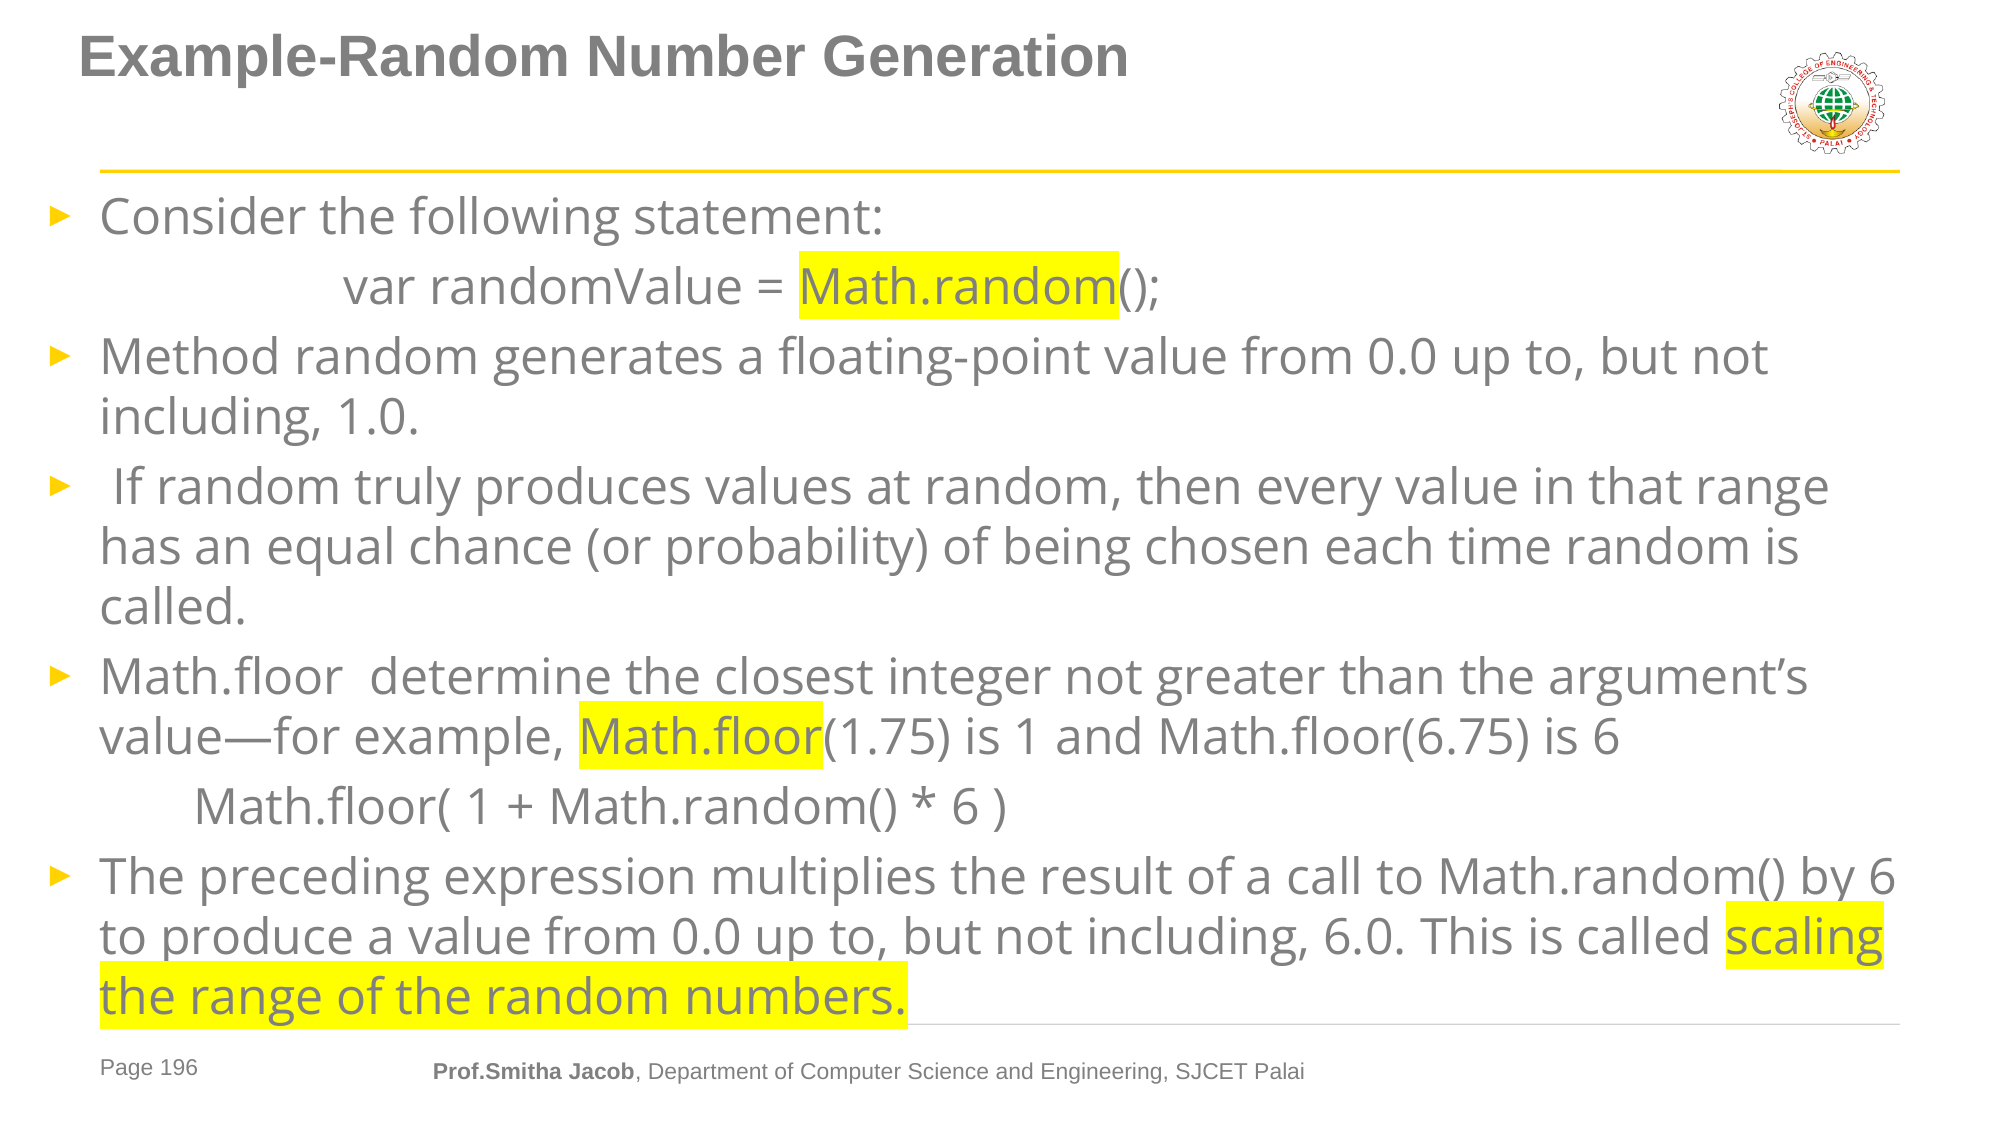

# Example-Random Number Generation
Consider the following statement:
		var randomValue = Math.random();
Method random generates a floating-point value from 0.0 up to, but not including, 1.0.
 If random truly produces values at random, then every value in that range has an equal chance (or probability) of being chosen each time random is called.
Math.floor  determine the closest integer not greater than the argument’s value—for example, Math.floor(1.75) is 1 and Math.floor(6.75) is 6
	Math.floor( 1 + Math.random() * 6 )
The preceding expression multiplies the result of a call to Math.random() by 6 to produce a value from 0.0 up to, but not including, 6.0. This is called scaling the range of the random numbers.